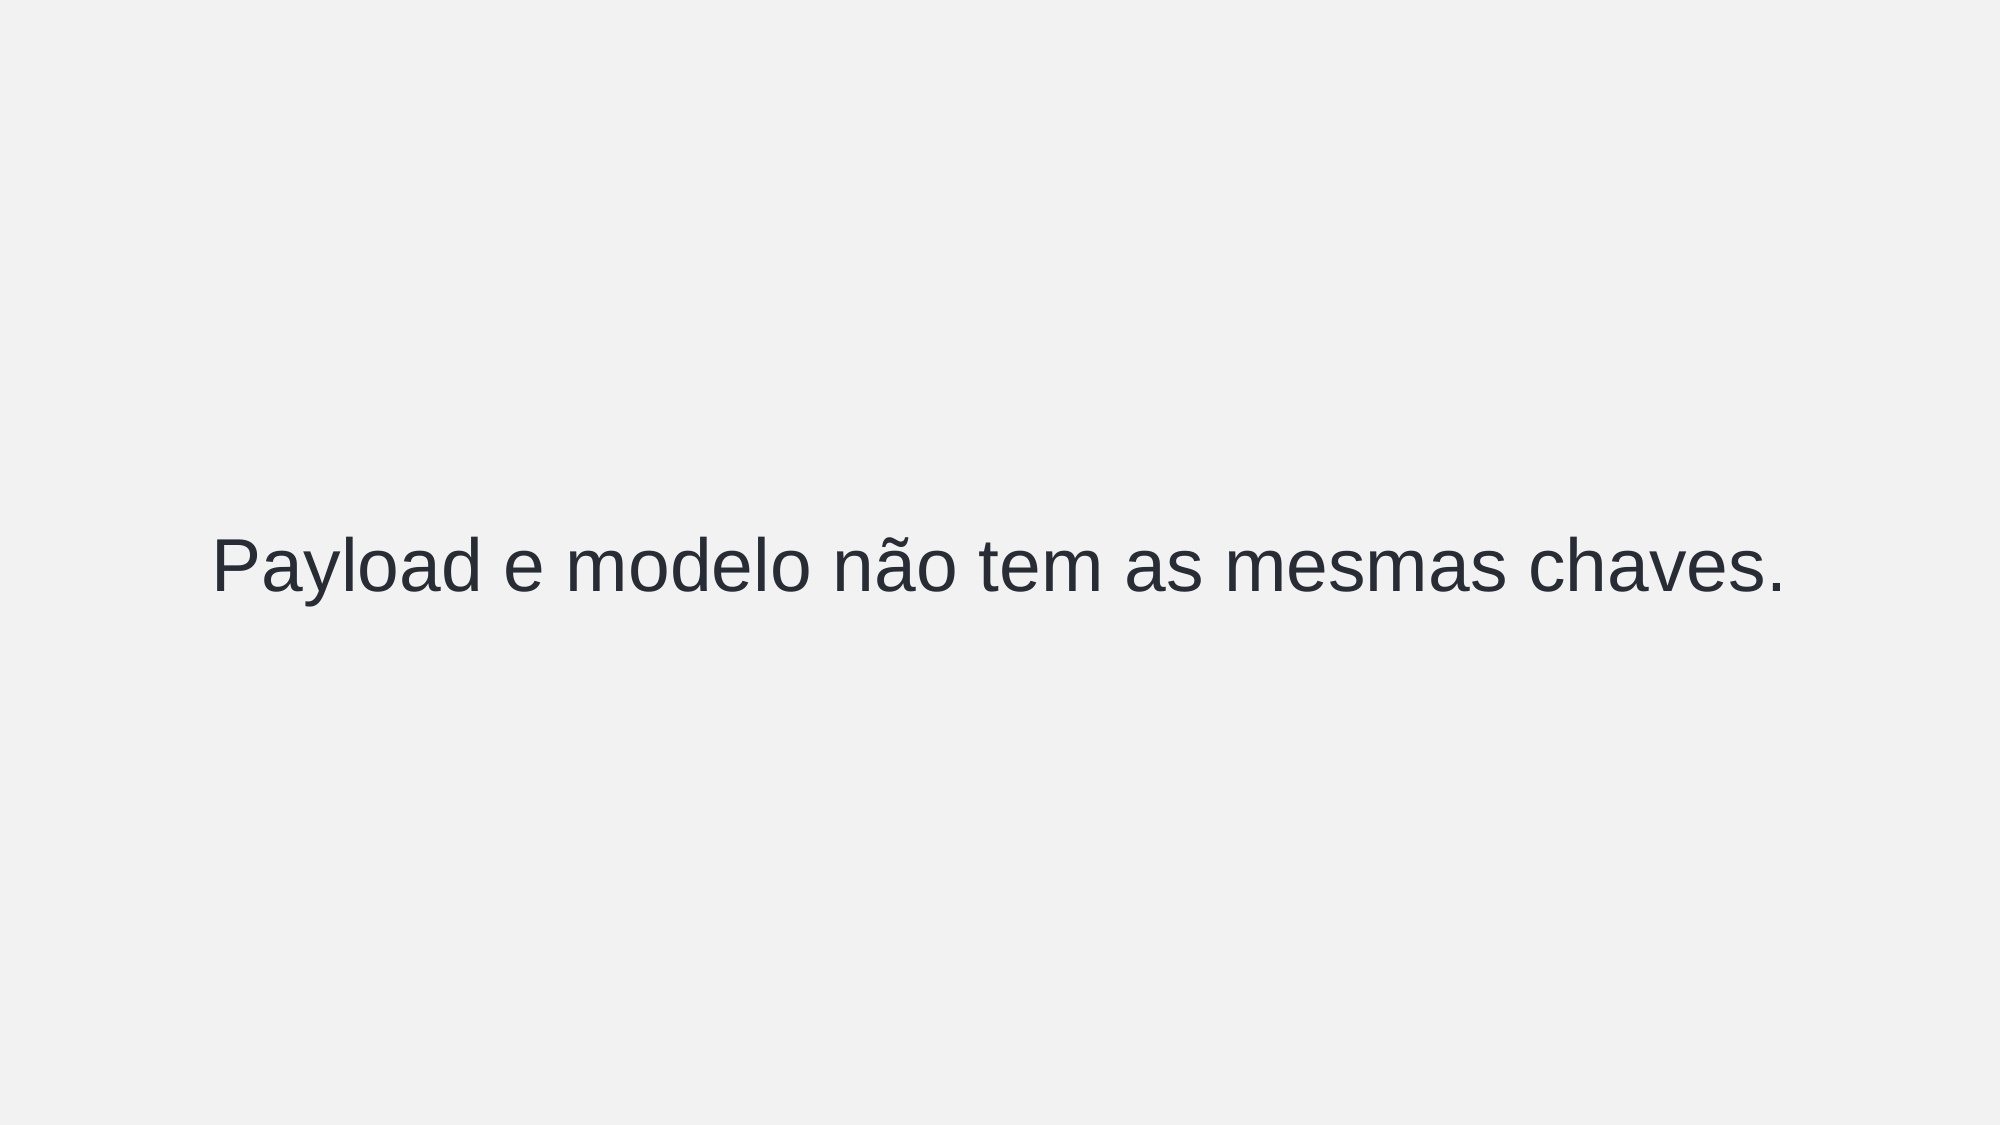

# Payload e modelo não tem as mesmas chaves.